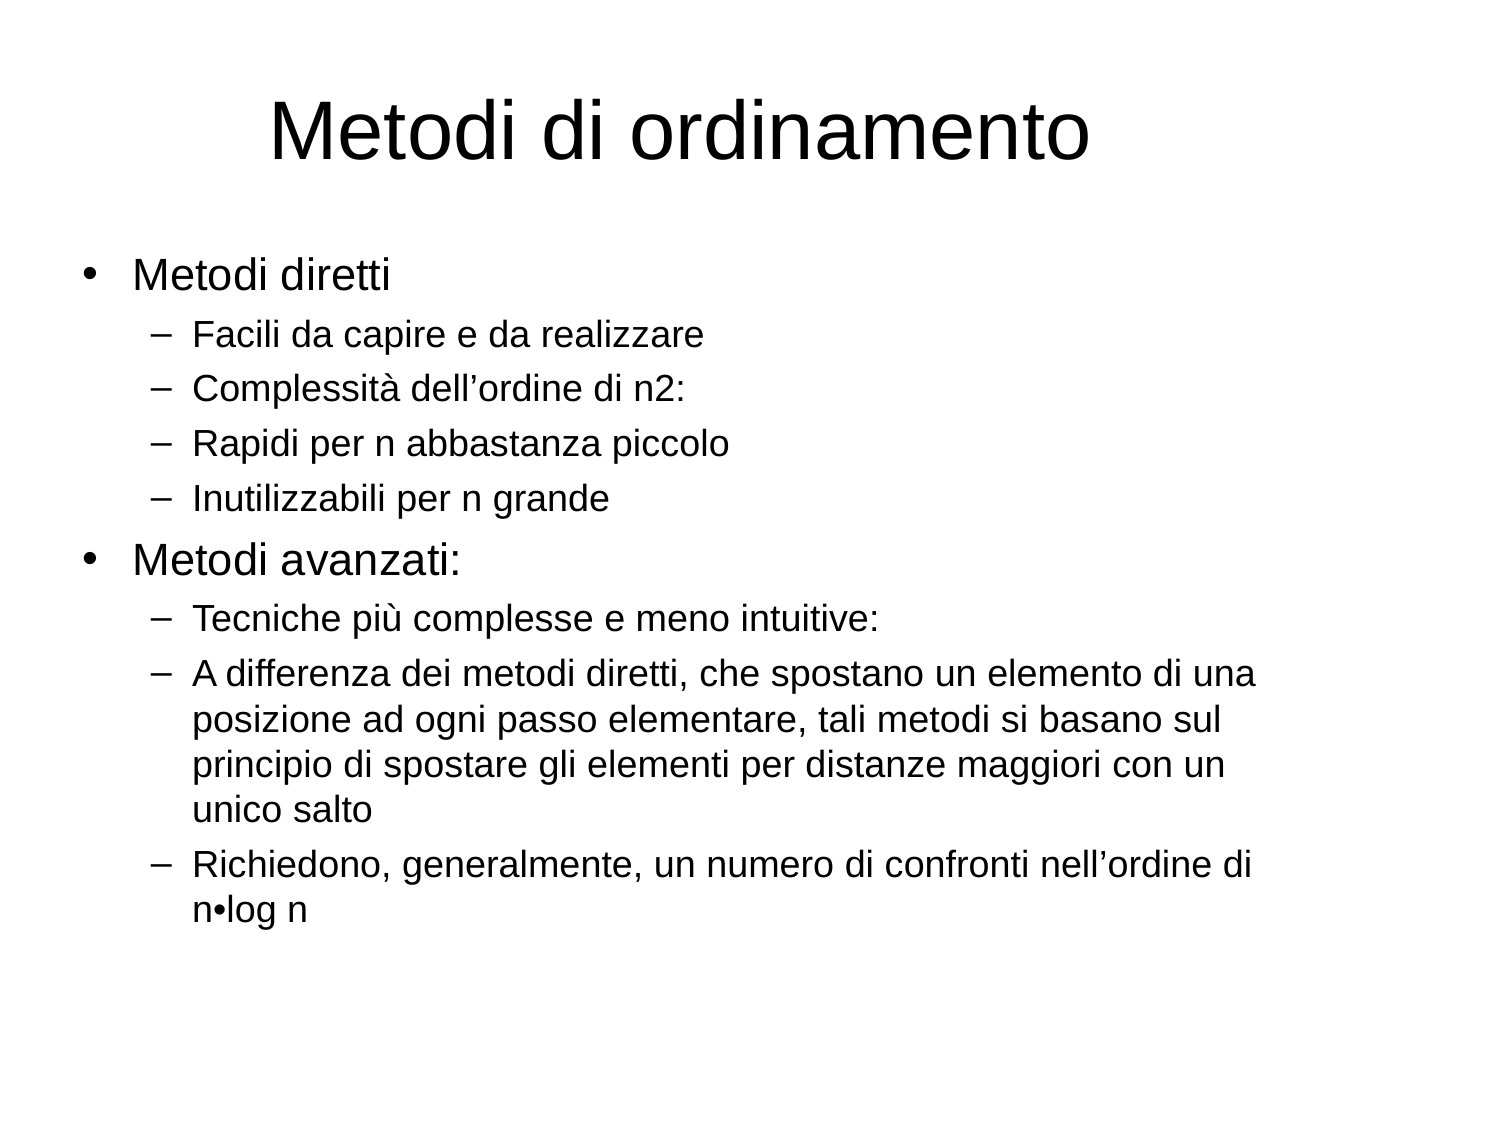

Metodi di ordinamento
Metodi diretti
Facili da capire e da realizzare
Complessità dell’ordine di n2:
Rapidi per n abbastanza piccolo
Inutilizzabili per n grande
Metodi avanzati:
Tecniche più complesse e meno intuitive:
A differenza dei metodi diretti, che spostano un elemento di una posizione ad ogni passo elementare, tali metodi si basano sul principio di spostare gli elementi per distanze maggiori con un unico salto
Richiedono, generalmente, un numero di confronti nell’ordine di n•log n